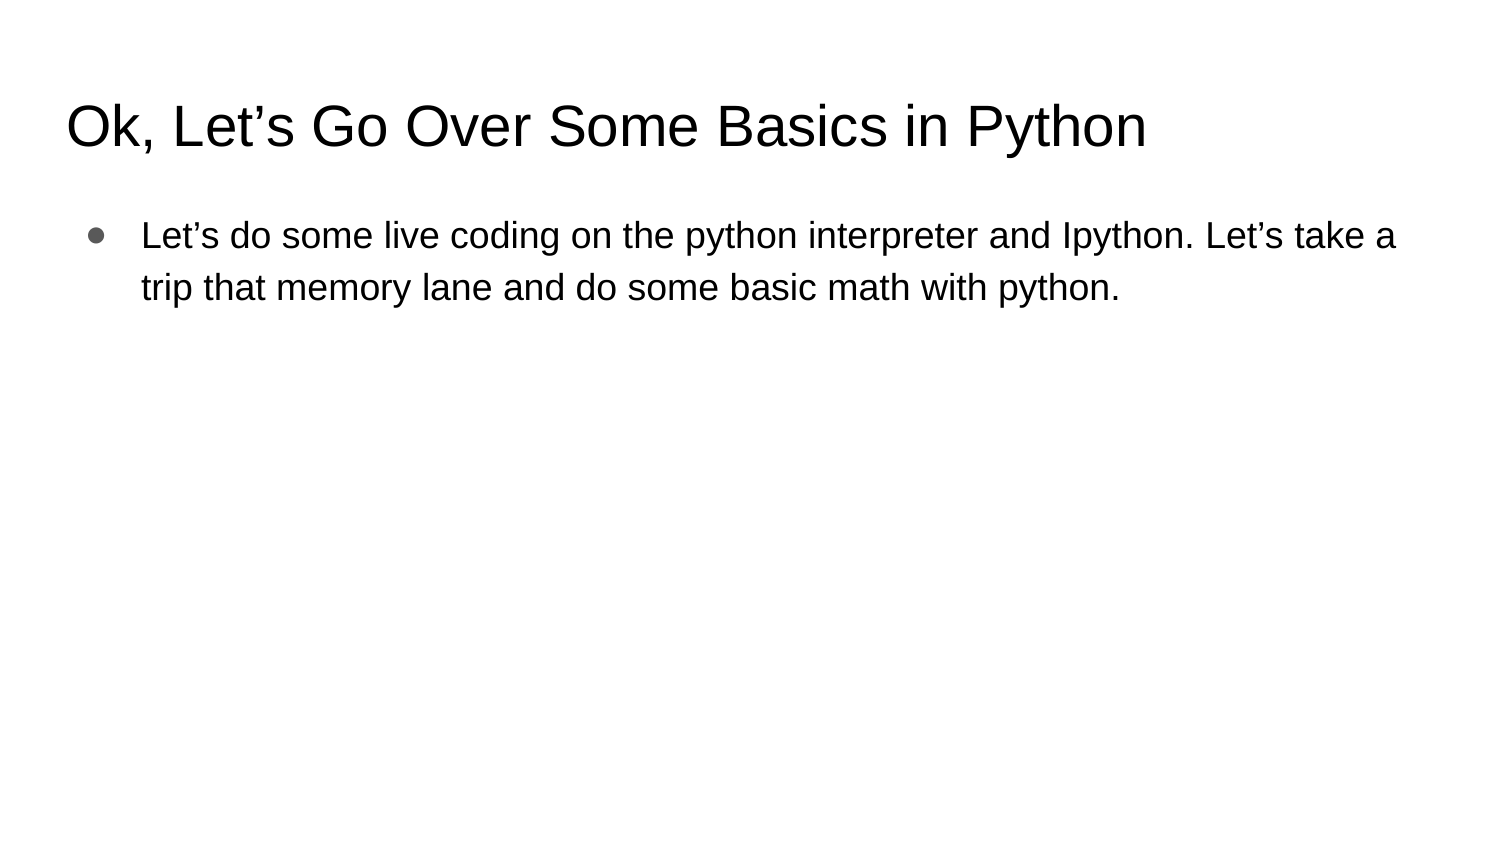

# Ok, Let’s Go Over Some Basics in Python
Let’s do some live coding on the python interpreter and Ipython. Let’s take a trip that memory lane and do some basic math with python.